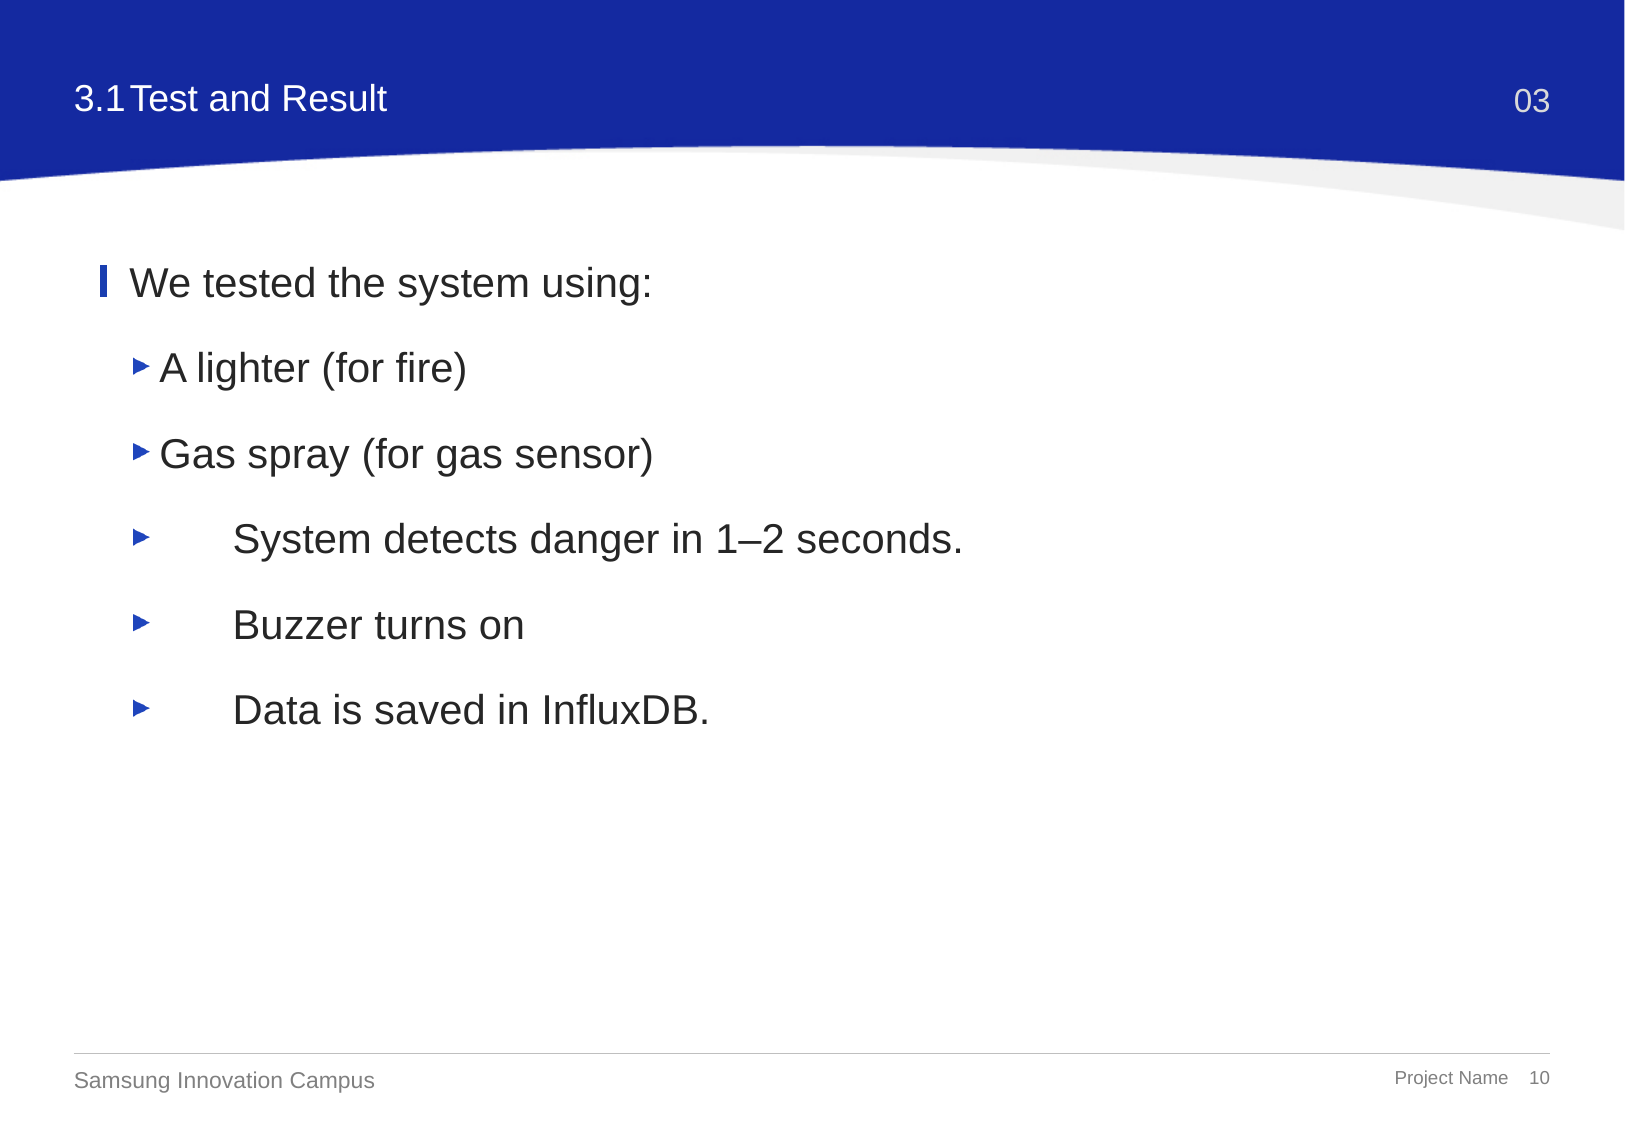

3.1
Test and Result

03
We tested the system using:
A lighter (for fire)
Gas spray (for gas sensor)
	System detects danger in 1–2 seconds.
	Buzzer turns on
	Data is saved in InfluxDB.